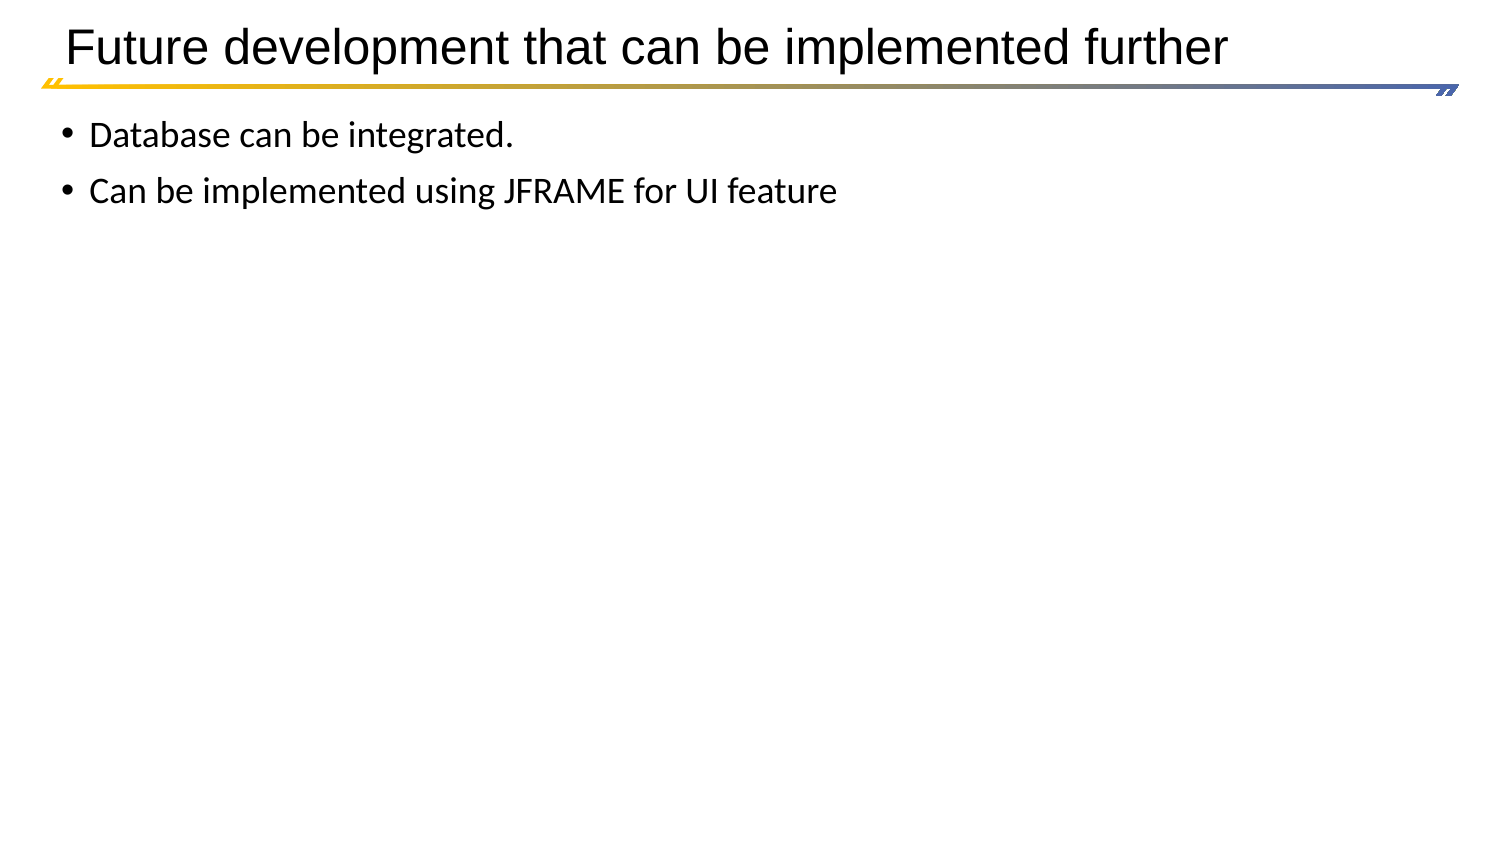

# Future development that can be implemented further
Database can be integrated.
Can be implemented using JFRAME for UI feature